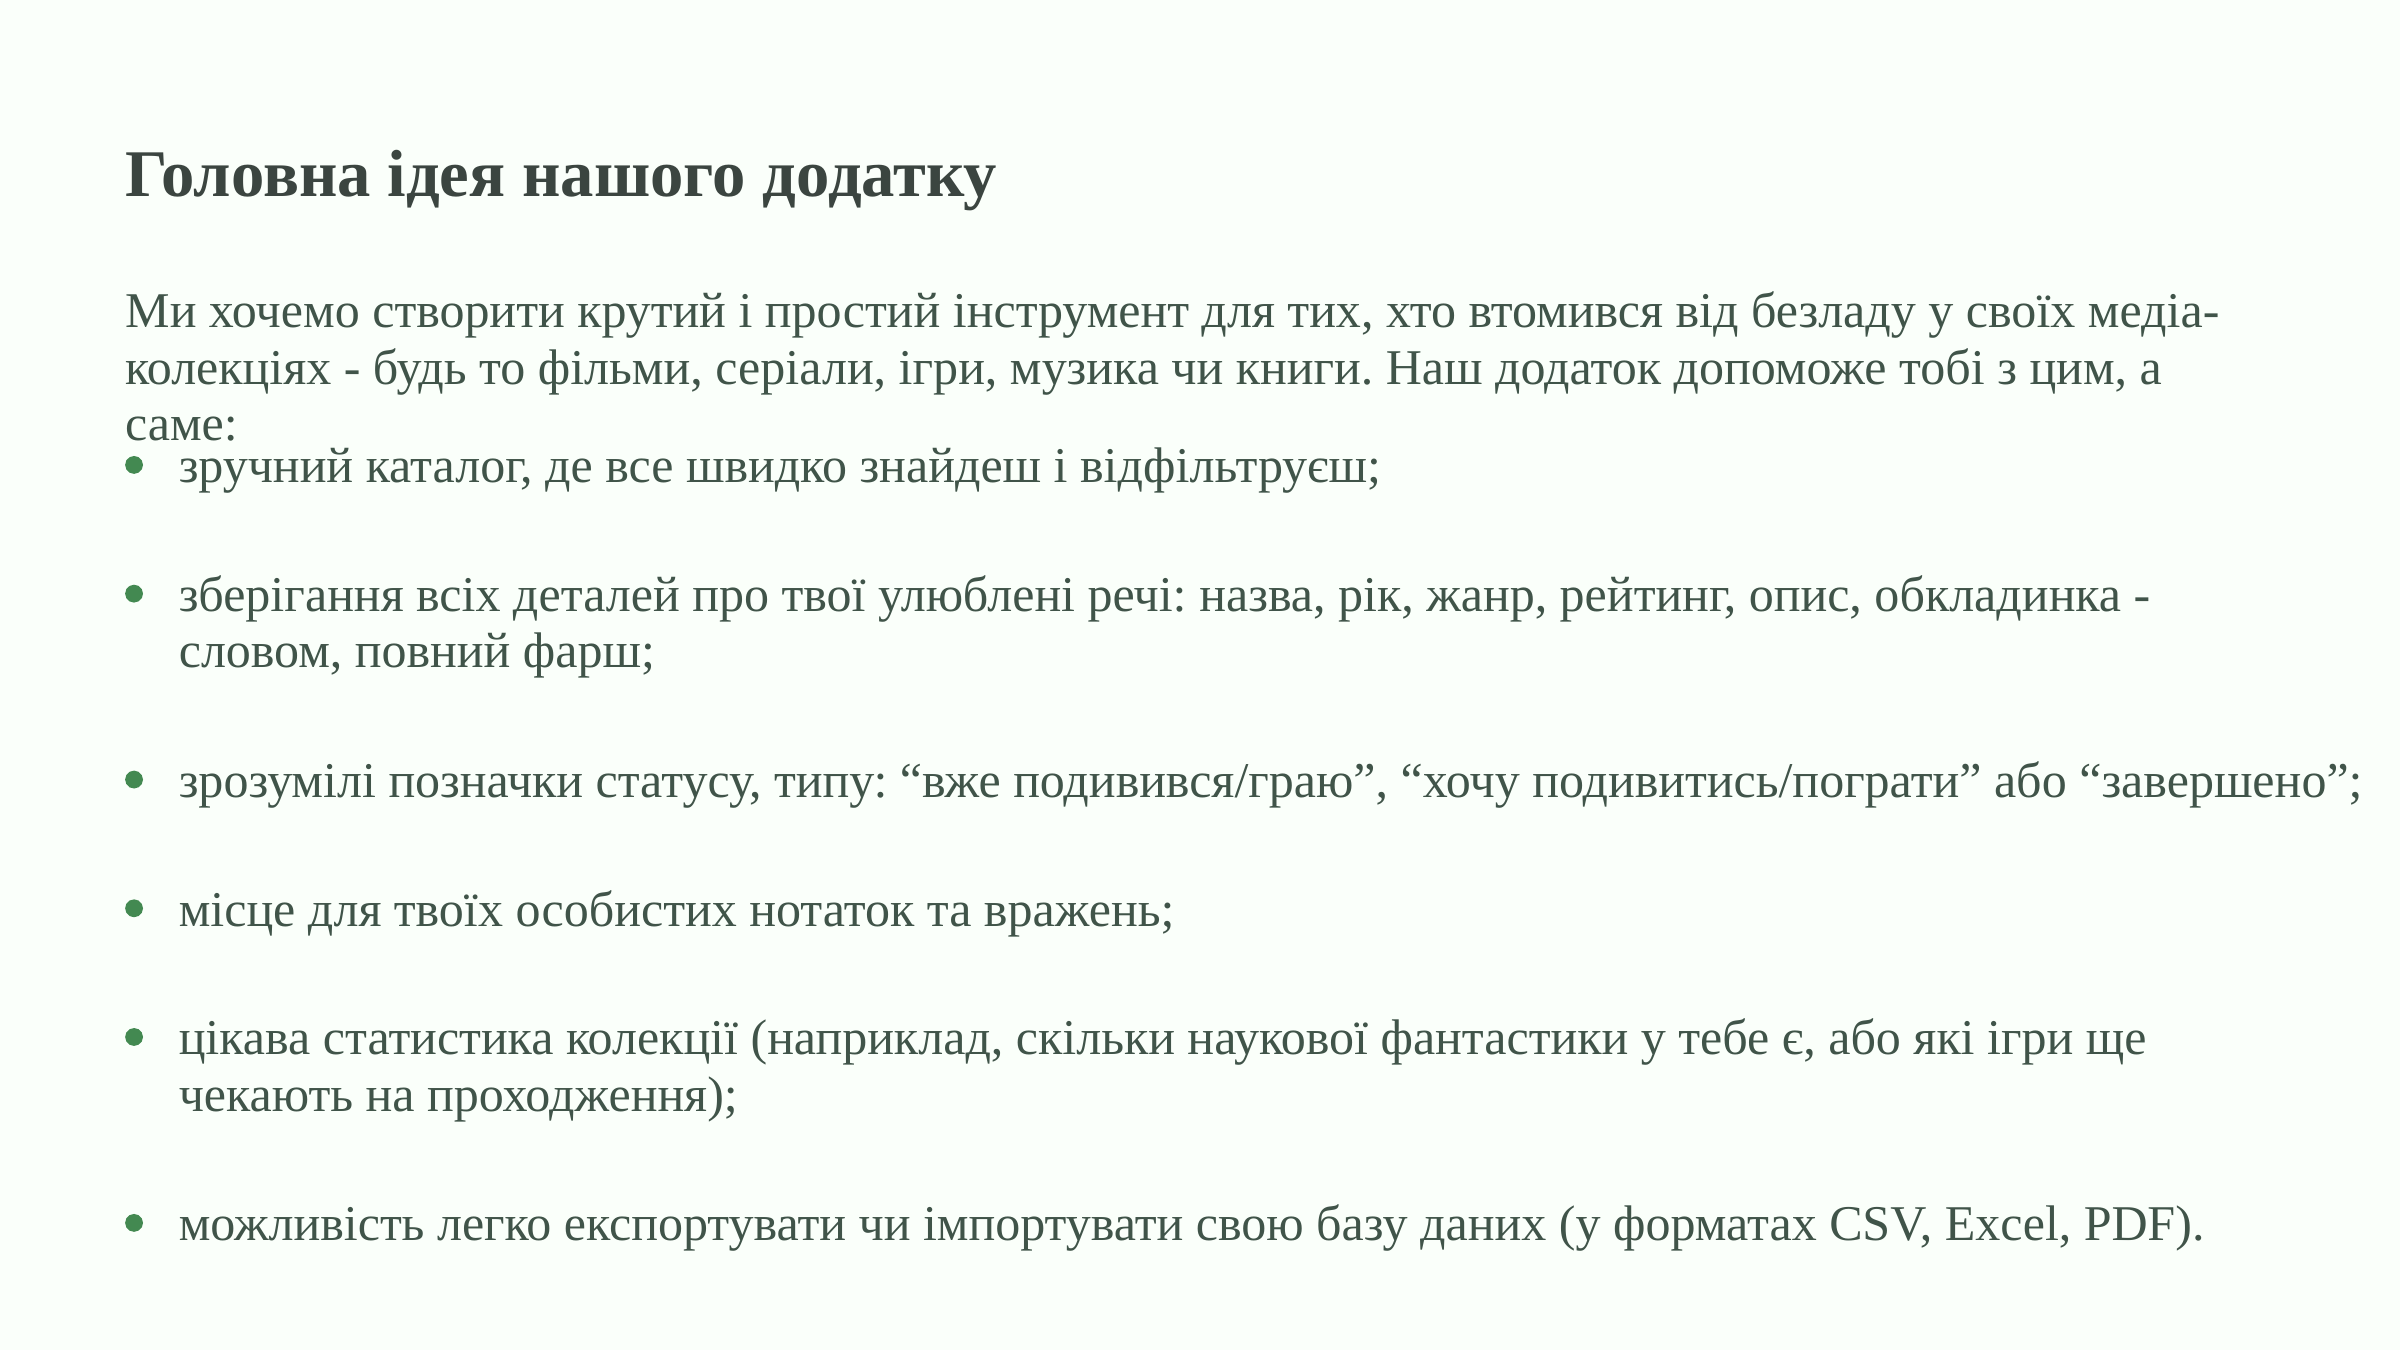

Головна ідея нашого додатку
Ми хочемо створити крутий і простий інструмент для тих, хто втомився від безладу у своїх медіа-колекціях - будь то фільми, серіали, ігри, музика чи книги. Наш додаток допоможе тобі з цим, а саме:
зручний каталог, де все швидко знайдеш і відфільтруєш;

зберігання всіх деталей про твої улюблені речі: назва, рік, жанр, рейтинг, опис, обкладинка - словом, повний фарш;

зрозумілі позначки статусу, типу: “вже подивився/граю”, “хочу подивитись/пограти” або “завершено”;

місце для твоїх особистих нотаток та вражень;

цікава статистика колекції (наприклад, скільки наукової фантастики у тебе є, або які ігри ще чекають на проходження);

можливість легко експортувати чи імпортувати свою базу даних (у форматах CSV, Excel, PDF).